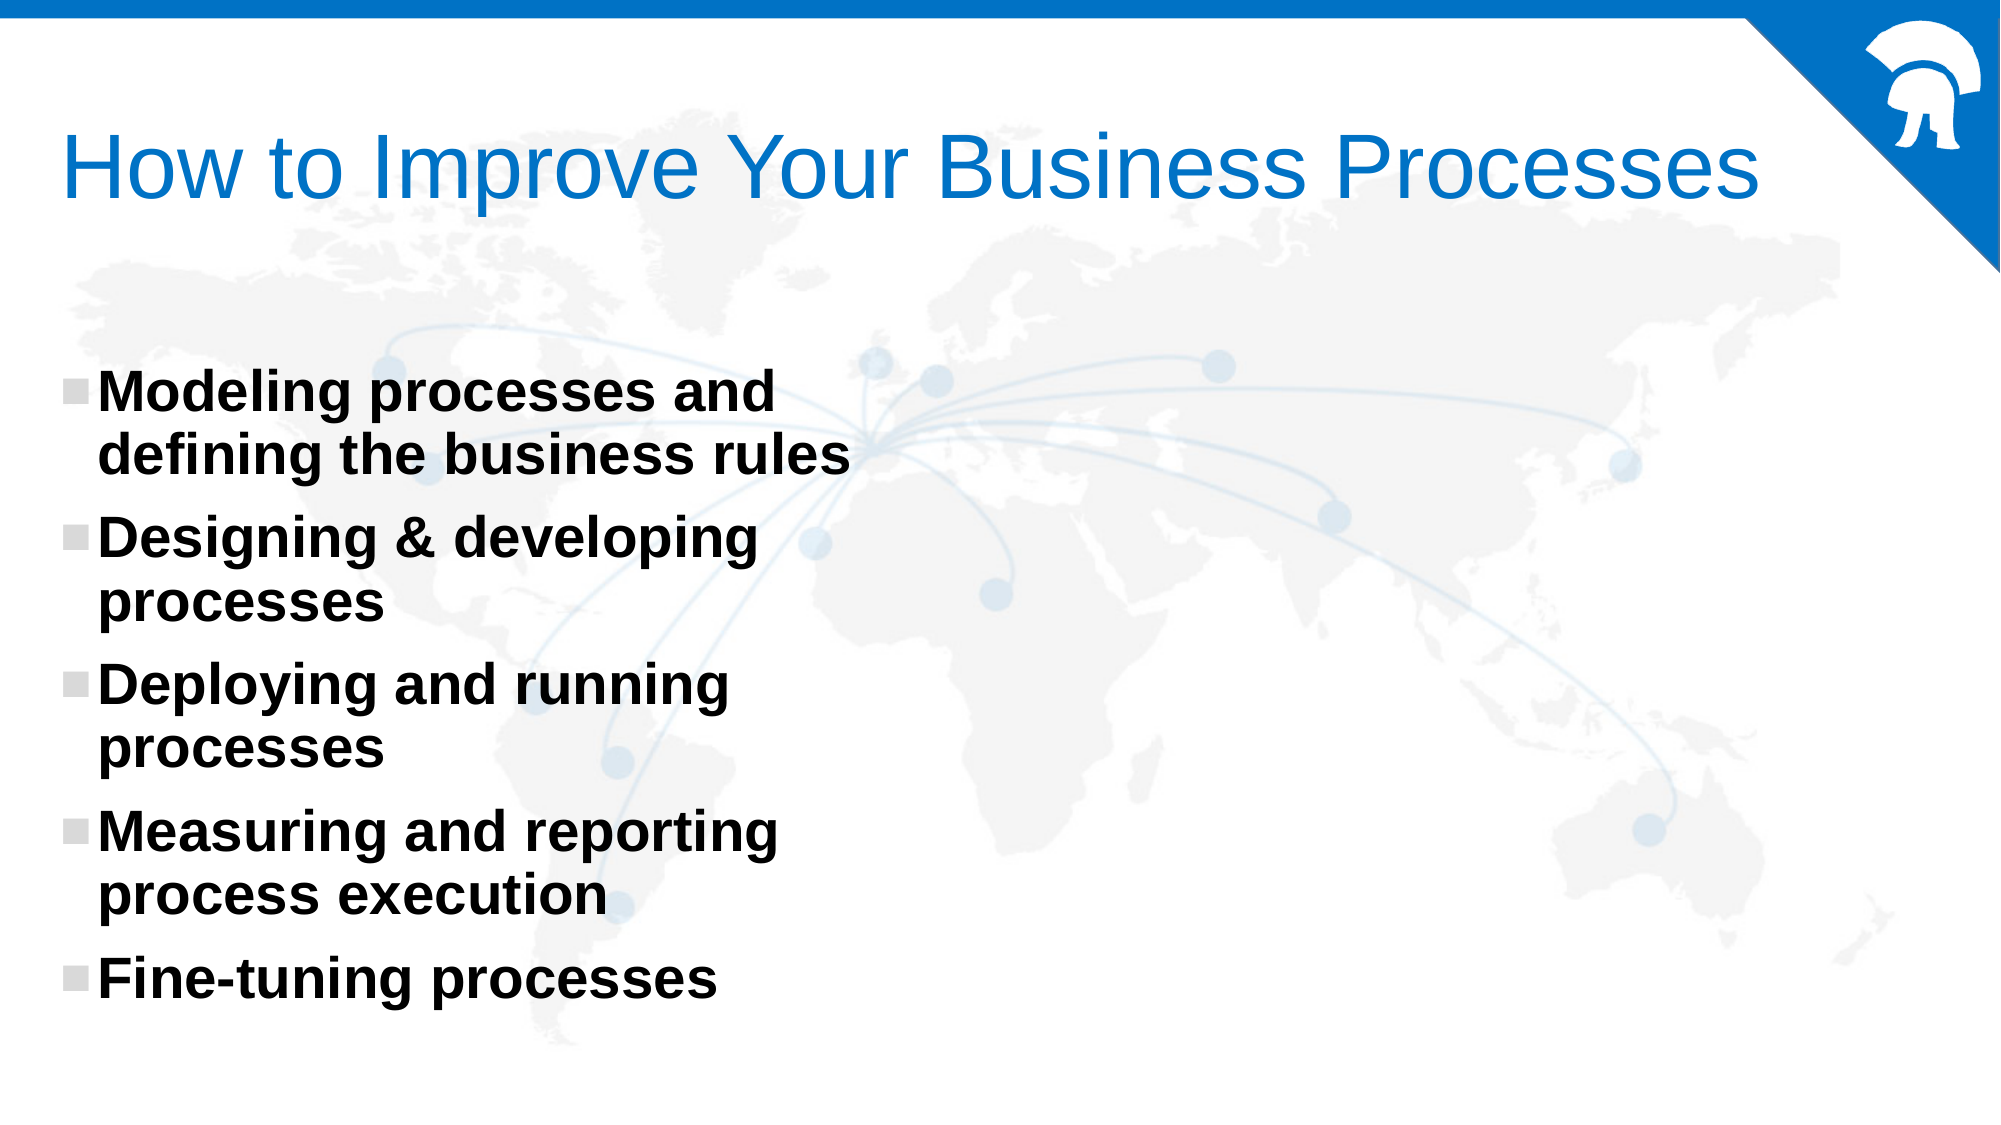

# How to Improve Your Business Processes
Modeling processes and defining the business rules
Designing & developing processes
Deploying and running processes
Measuring and reporting process execution
Fine-tuning processes